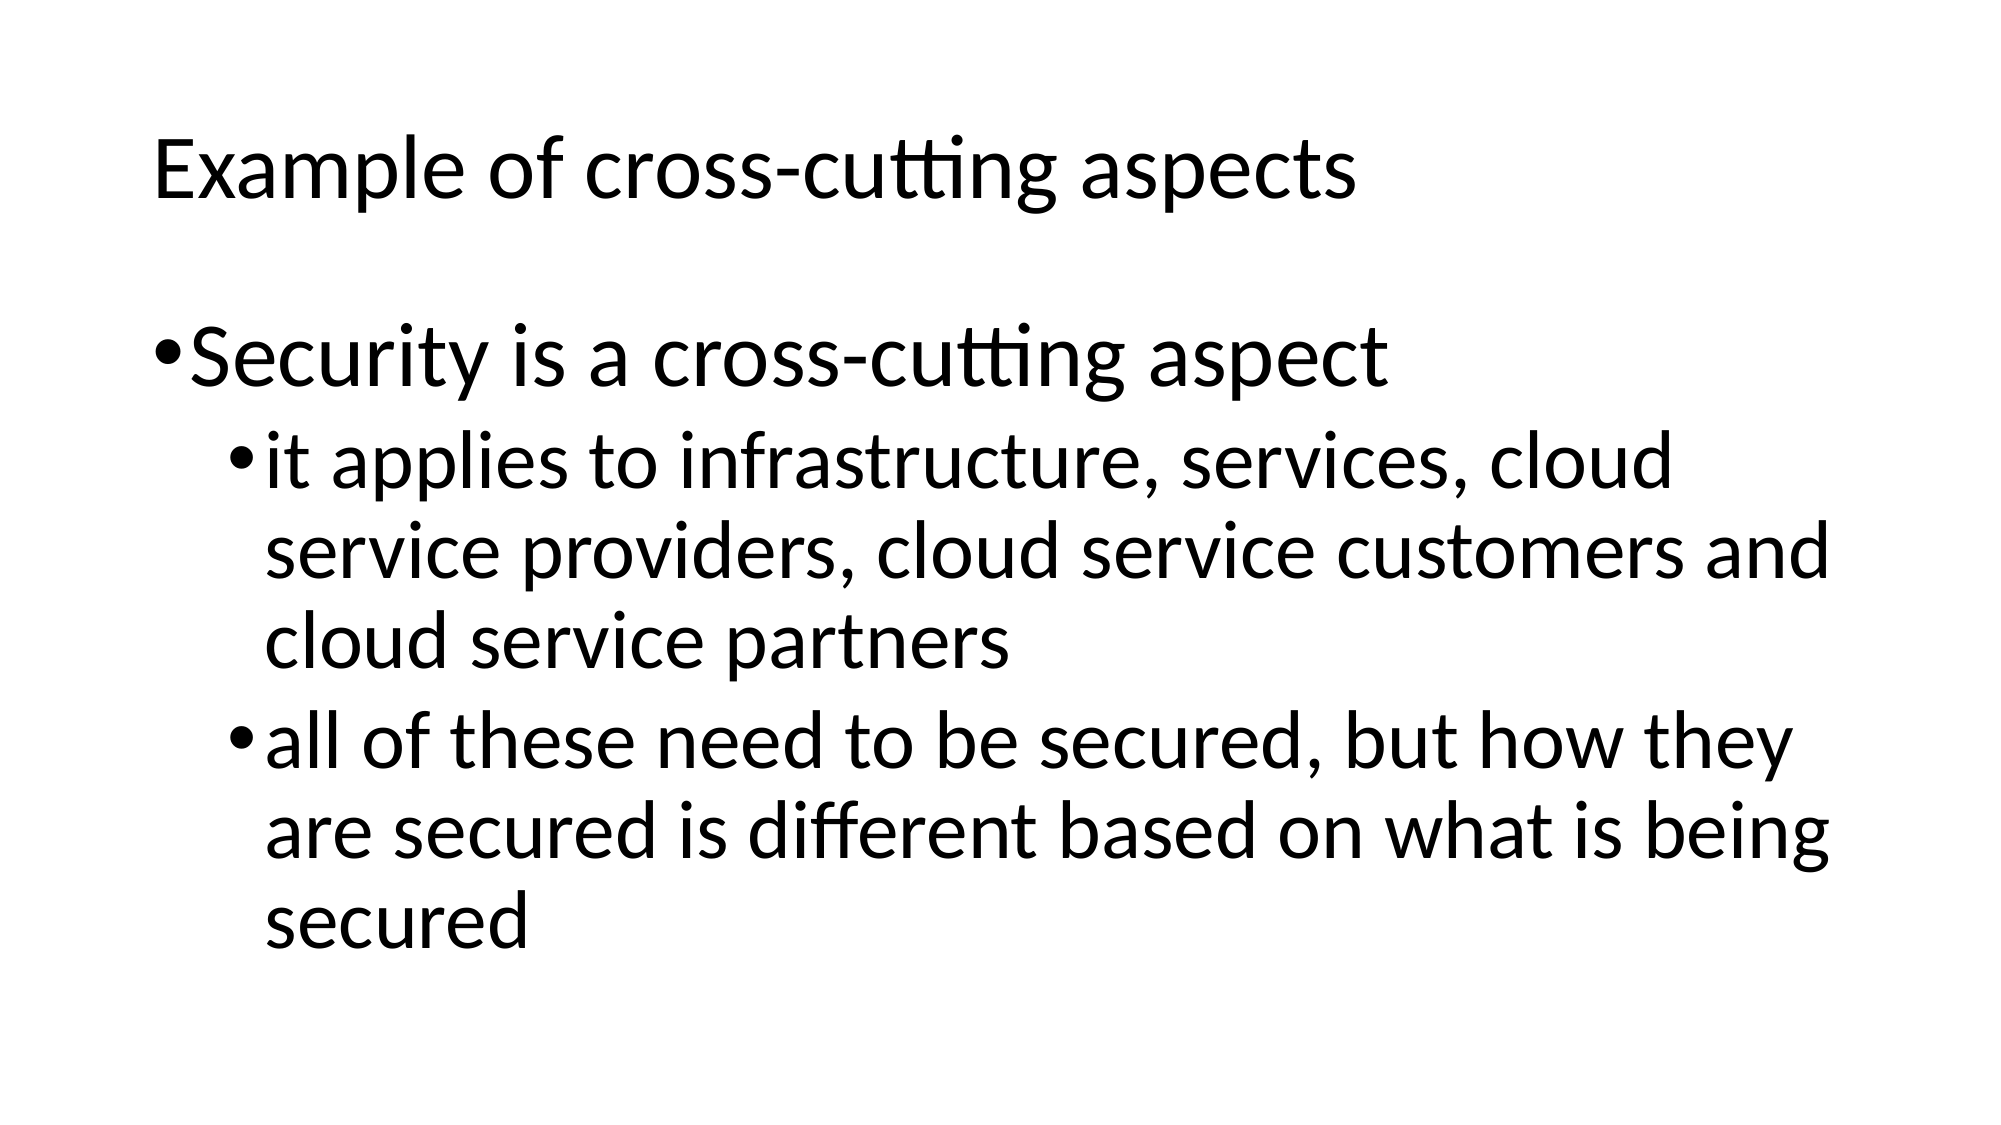

# Example of cross-cutting aspects
Security is a cross-cutting aspect
it applies to infrastructure, services, cloud service providers, cloud service customers and cloud service partners
all of these need to be secured, but how they are secured is different based on what is being secured